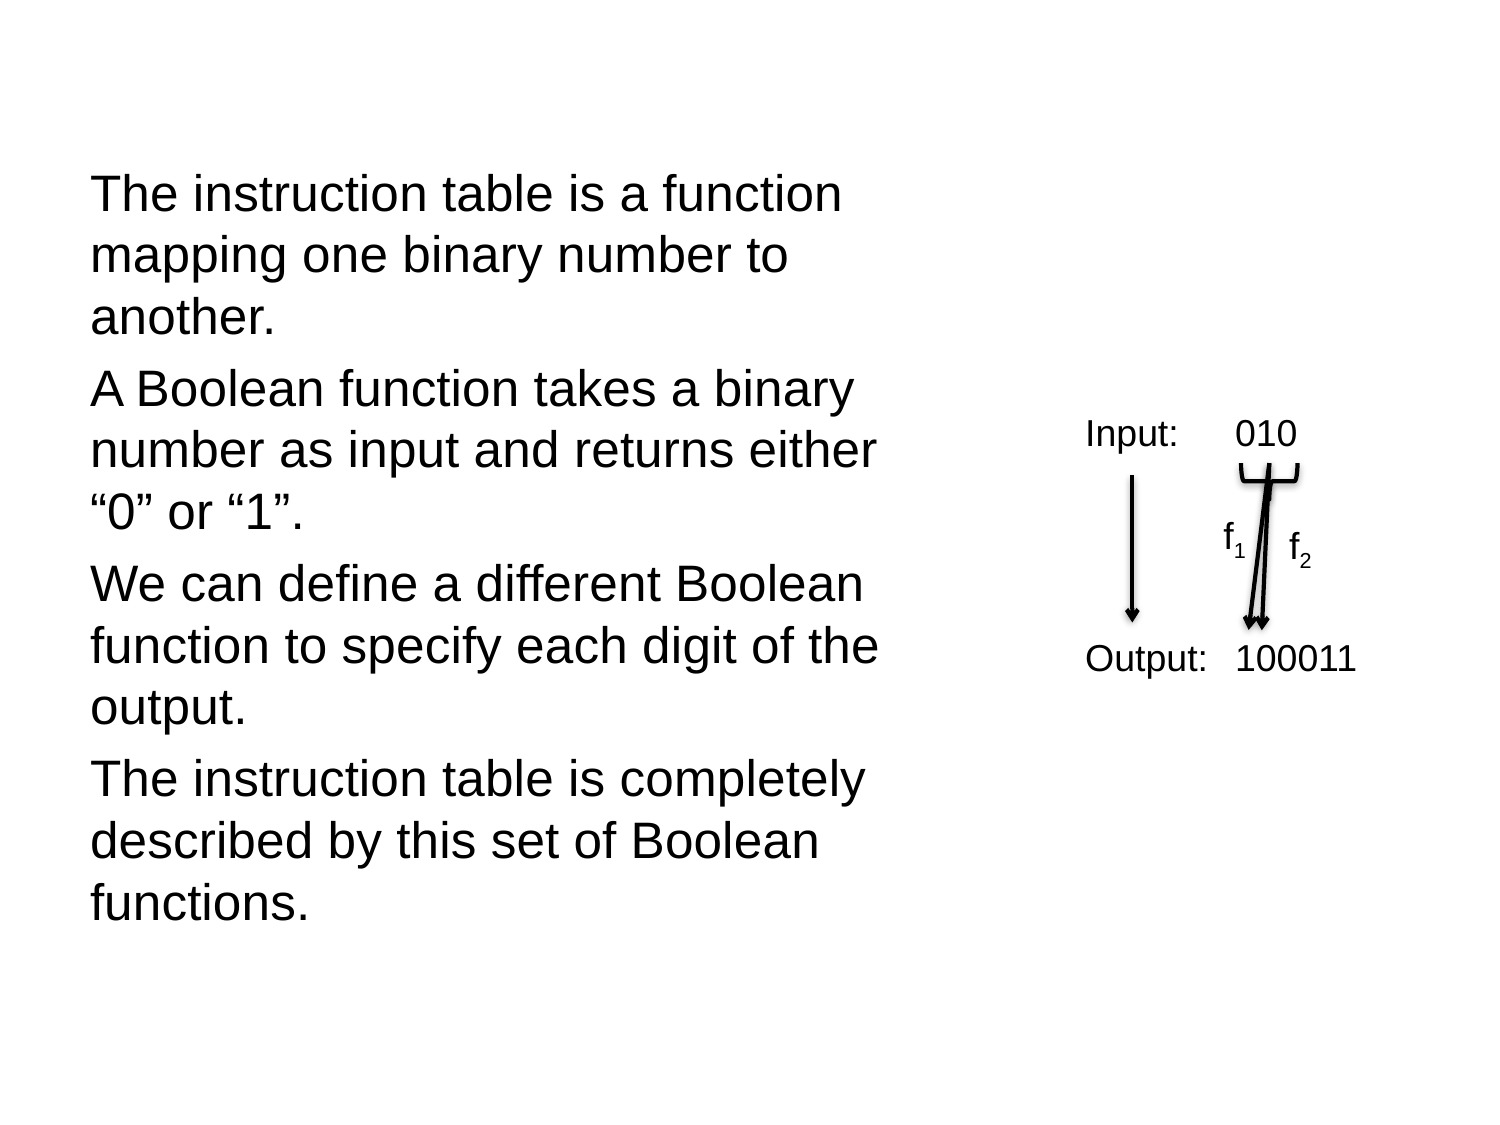

The instruction table is a function mapping one binary number to another.
A Boolean function takes a binary number as input and returns either “0” or “1”.
We can define a different Boolean function to specify each digit of the output.
The instruction table is completely described by this set of Boolean functions.

Input:	010

Output:	100011

f1
f2